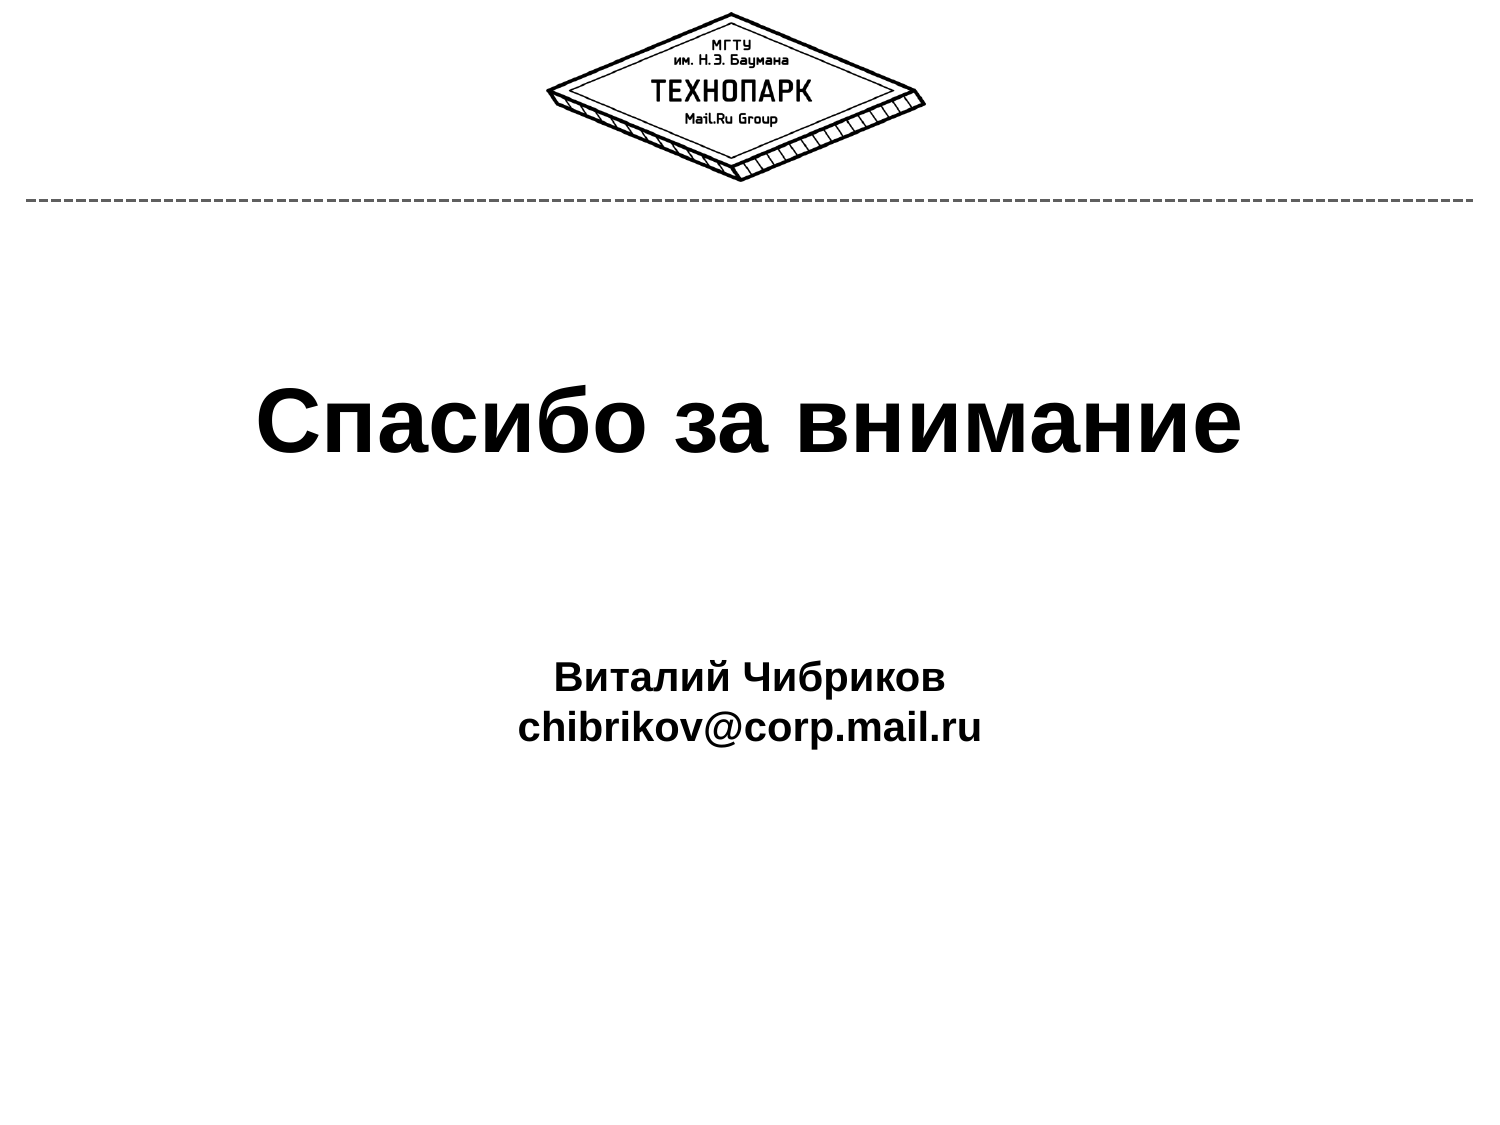

# Спасибо за внимание
Виталий Чибриков chibrikov@corp.mail.ru